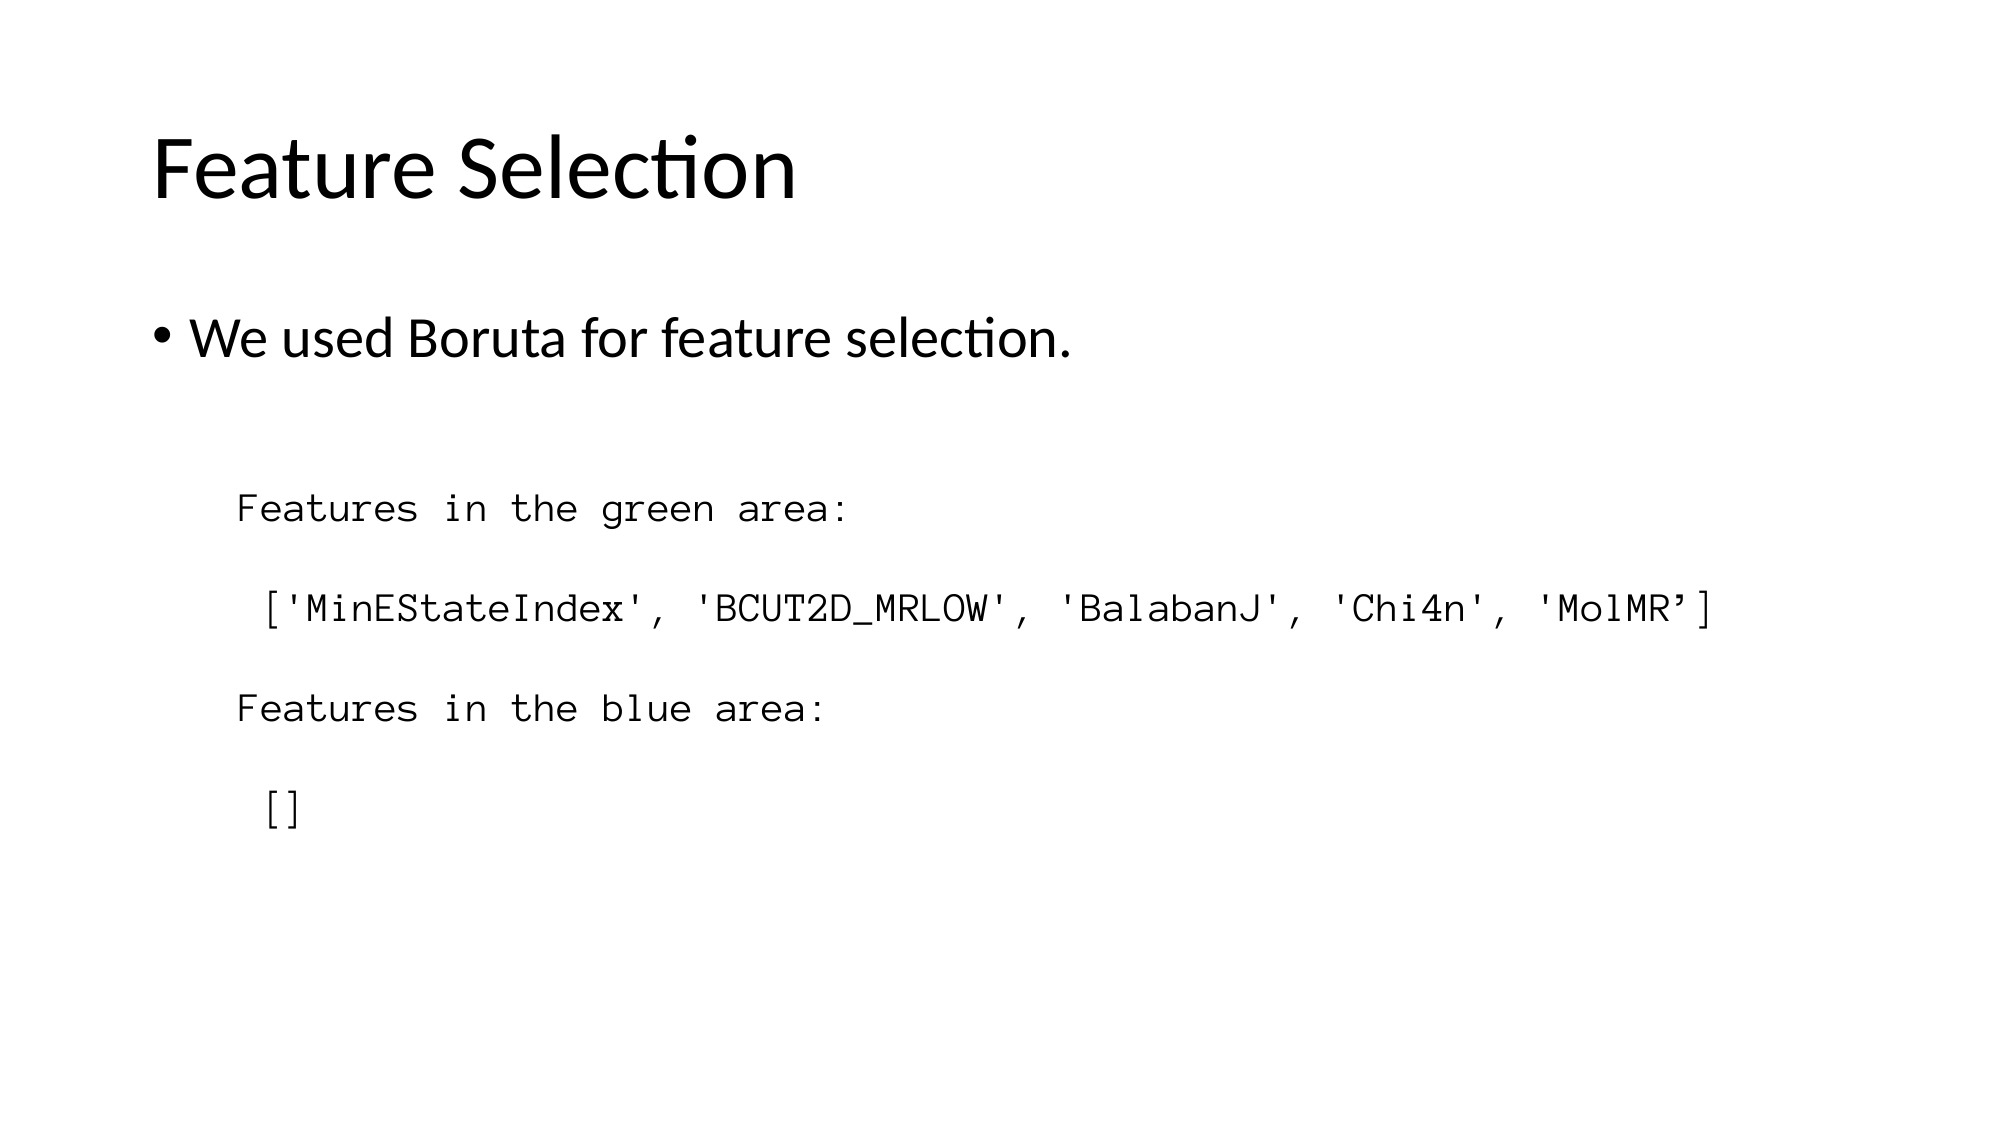

# Feature Selection
We used Boruta for feature selection.
Features in the green area:
 ['MinEStateIndex', 'BCUT2D_MRLOW', 'BalabanJ', 'Chi4n', 'MolMR’]
Features in the blue area:
 []